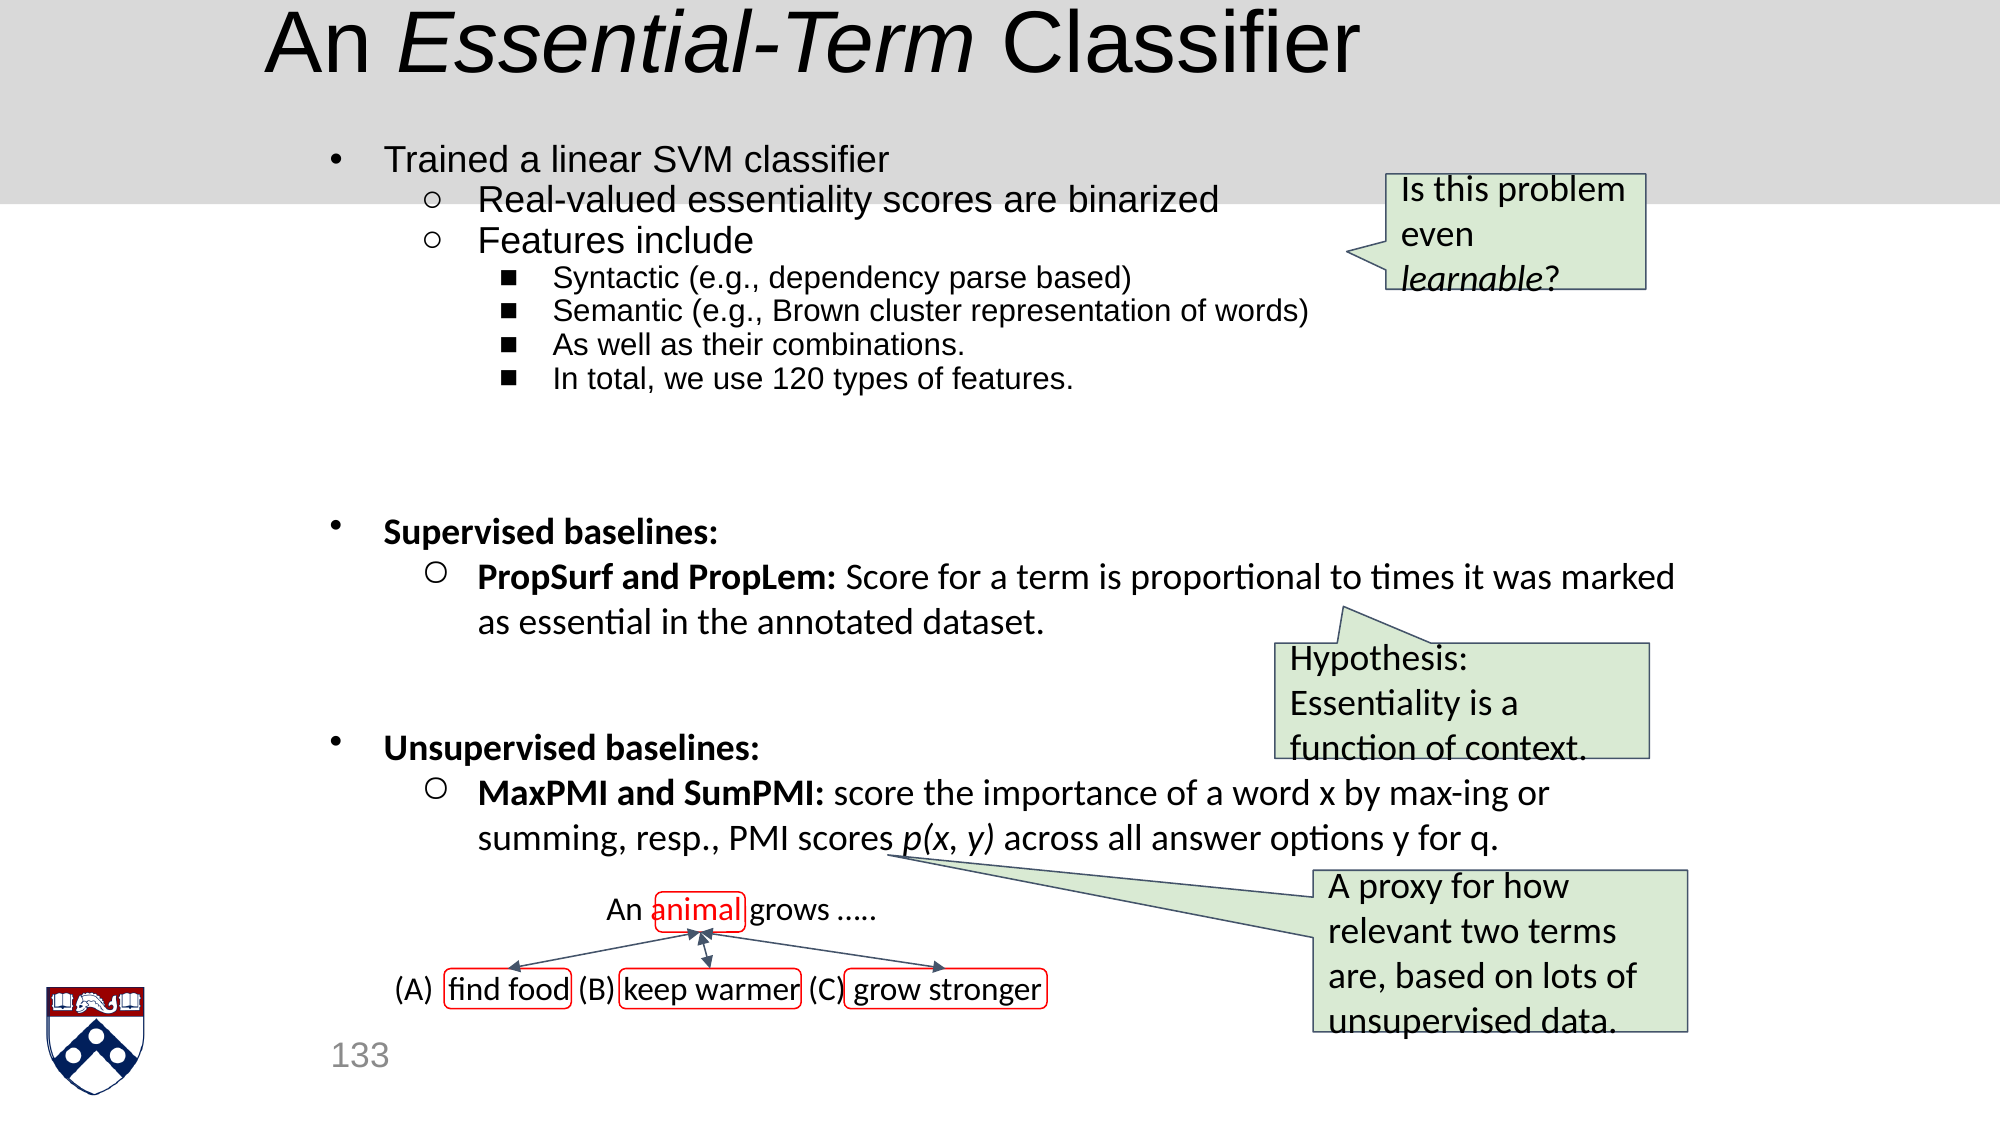

# An Essential-Term Classifier
Trained a linear SVM classifier
Real-valued essentiality scores are binarized
Features include
Syntactic (e.g., dependency parse based)
Semantic (e.g., Brown cluster representation of words)
As well as their combinations.
In total, we use 120 types of features.

Is this problem even learnable?
Supervised baselines:
PropSurf and PropLem: Score for a term is proportional to times it was marked as essential in the annotated dataset.

Hypothesis: Essentiality is a function of context.
Unsupervised baselines:
MaxPMI and SumPMI: score the importance of a word x by max-ing or summing, resp., PMI scores p(x, y) across all answer options y for q.
A proxy for how relevant two terms are, based on lots of unsupervised data.
     An animal grows …..

(A)  find food (B) keep warmer (C) grow stronger

133